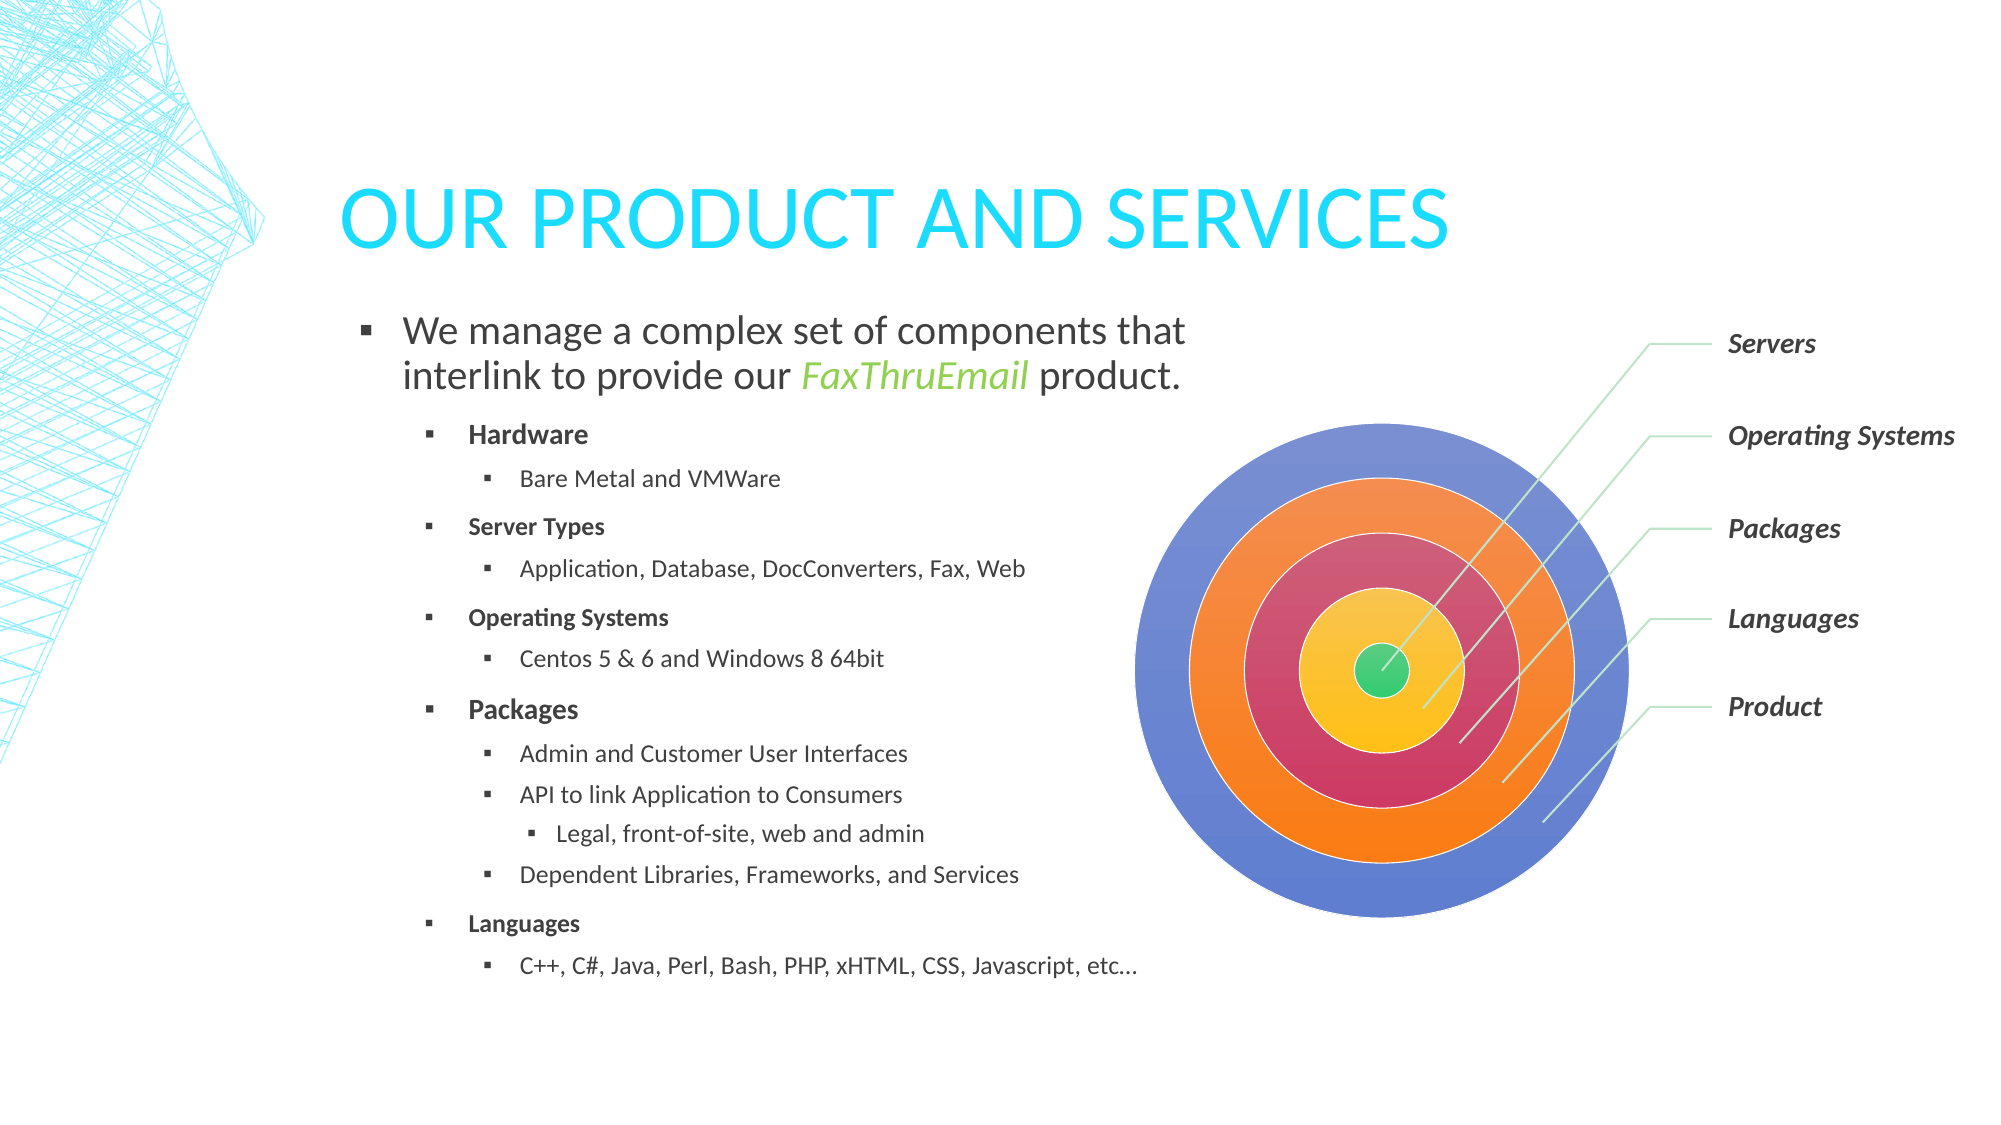

# Our Product and Services
Servers
Operating Systems
Packages
Languages
Product
We manage a complex set of components that interlink to provide our FaxThruEmail product.
Hardware
Bare Metal and VMWare
Server Types
Application, Database, DocConverters, Fax, Web
Operating Systems
Centos 5 & 6 and Windows 8 64bit
Packages
Admin and Customer User Interfaces
API to link Application to Consumers
Legal, front-of-site, web and admin
Dependent Libraries, Frameworks, and Services
Languages
C++, C#, Java, Perl, Bash, PHP, xHTML, CSS, Javascript, etc…